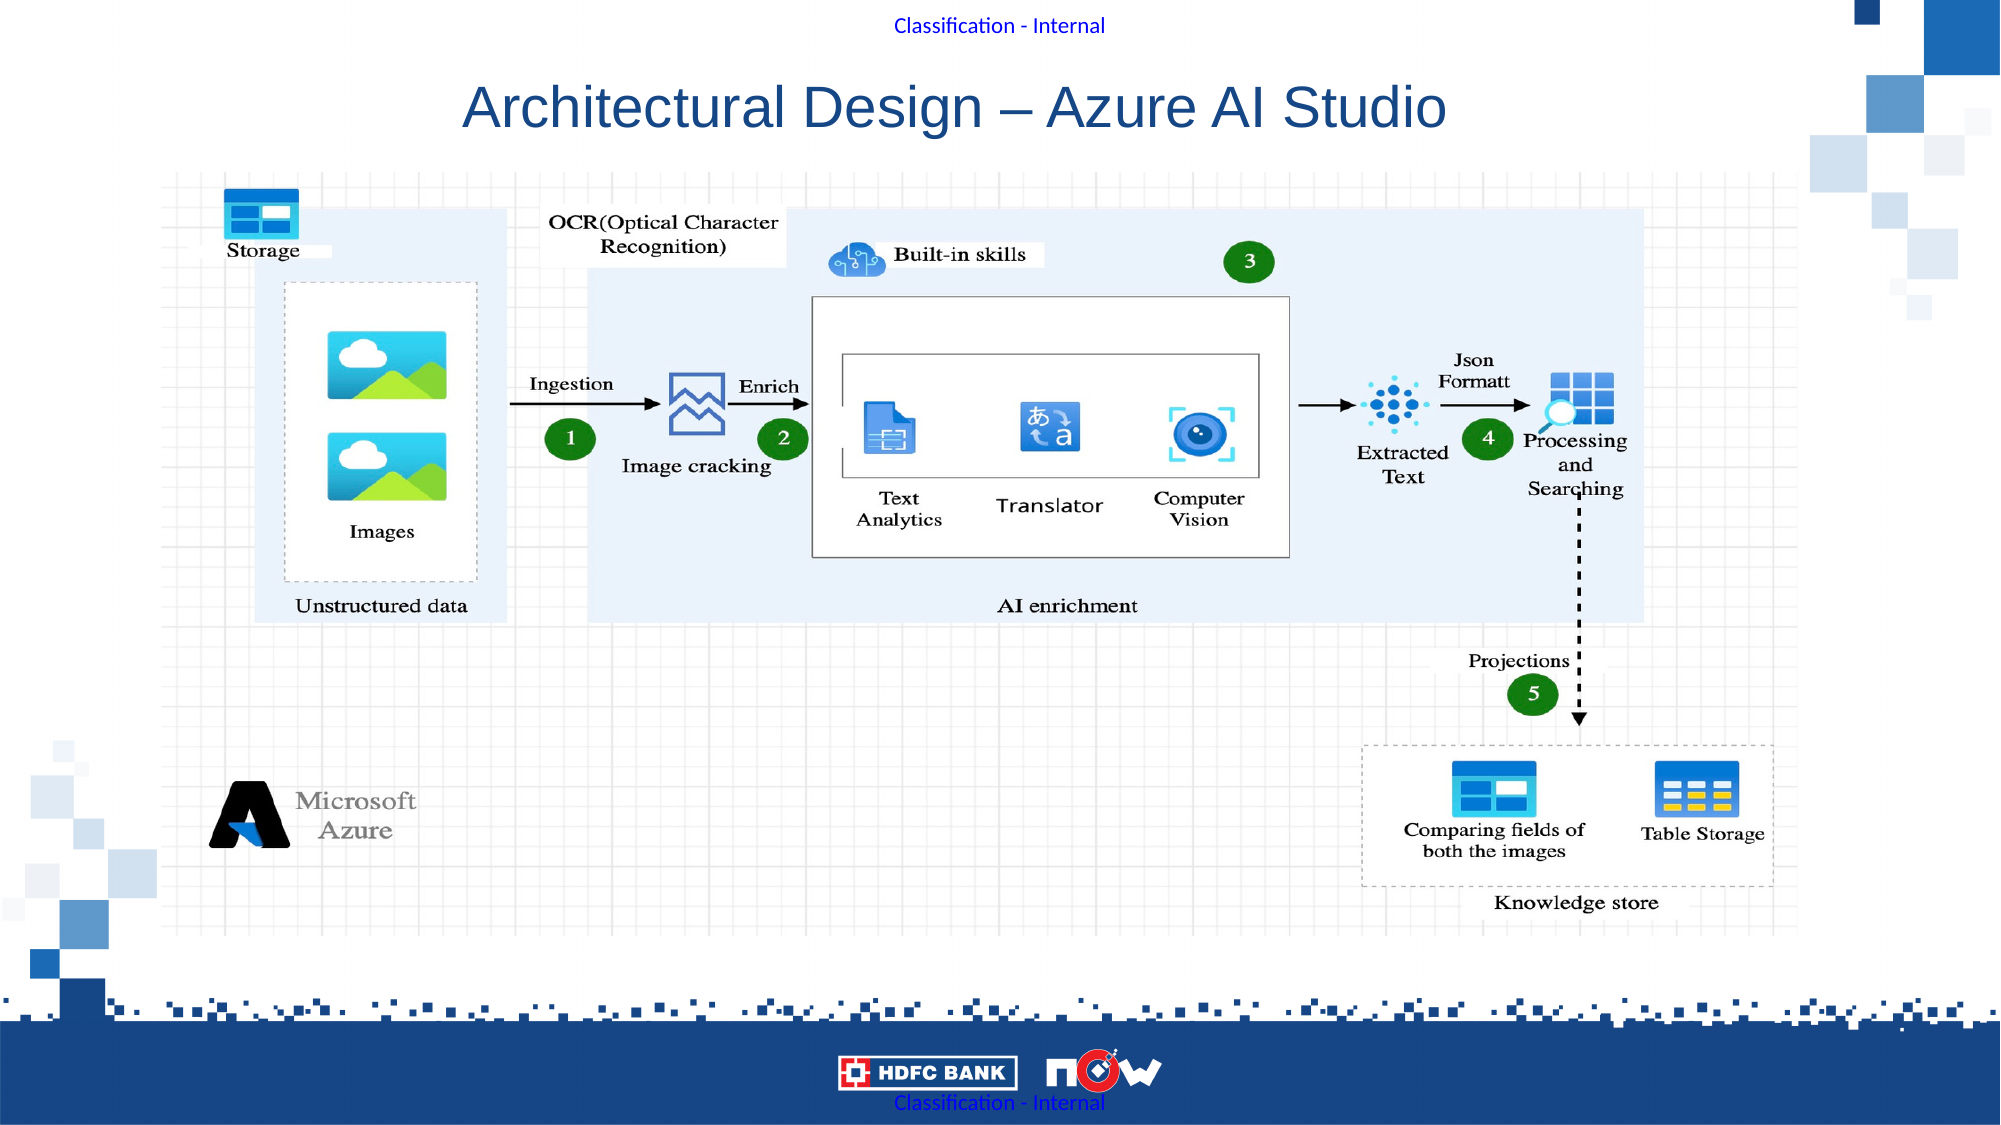

# Architectural Design – Azure AI Studio